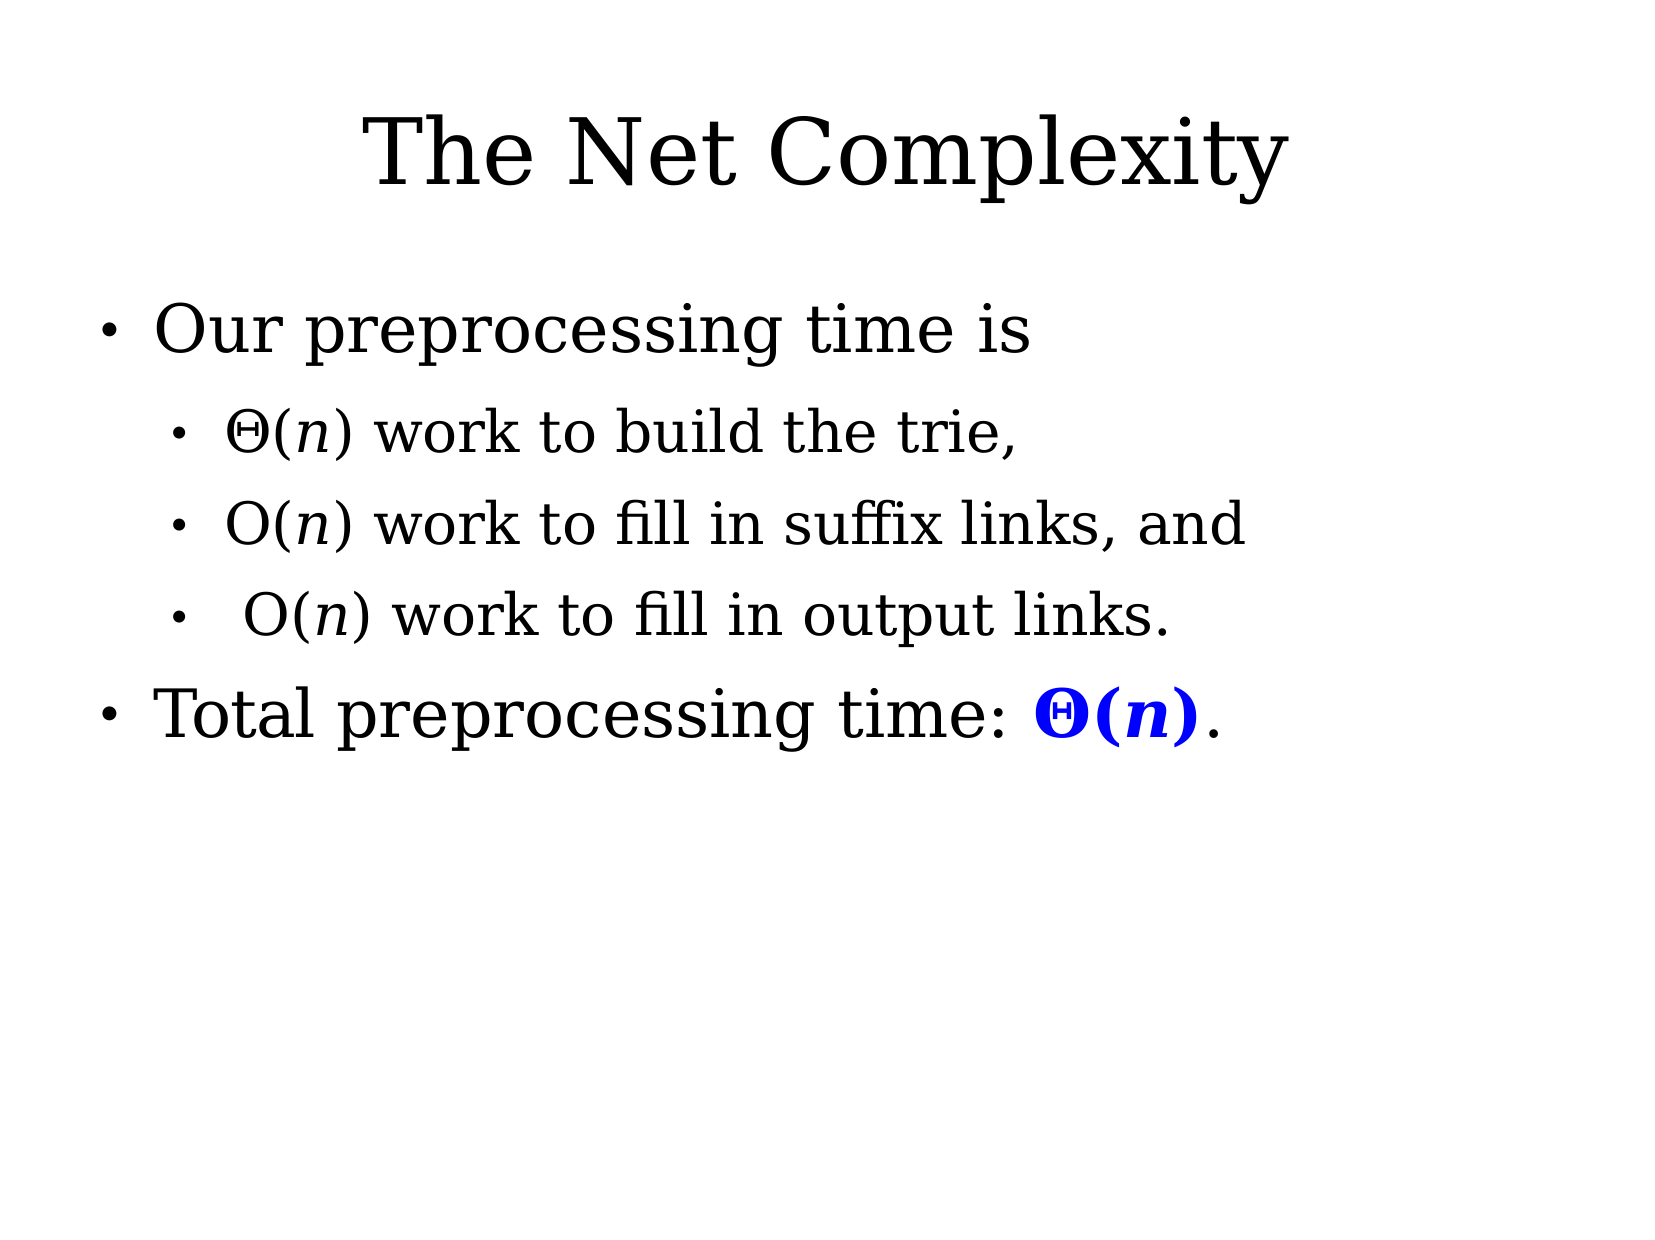

# The Net Complexity
Our preprocessing time is
●
Θ(n) work to build the trie,
O(n) work to fill in suffix links, and  O(n) work to fill in output links.
●
●
●
Total preprocessing time: Θ(n).
●